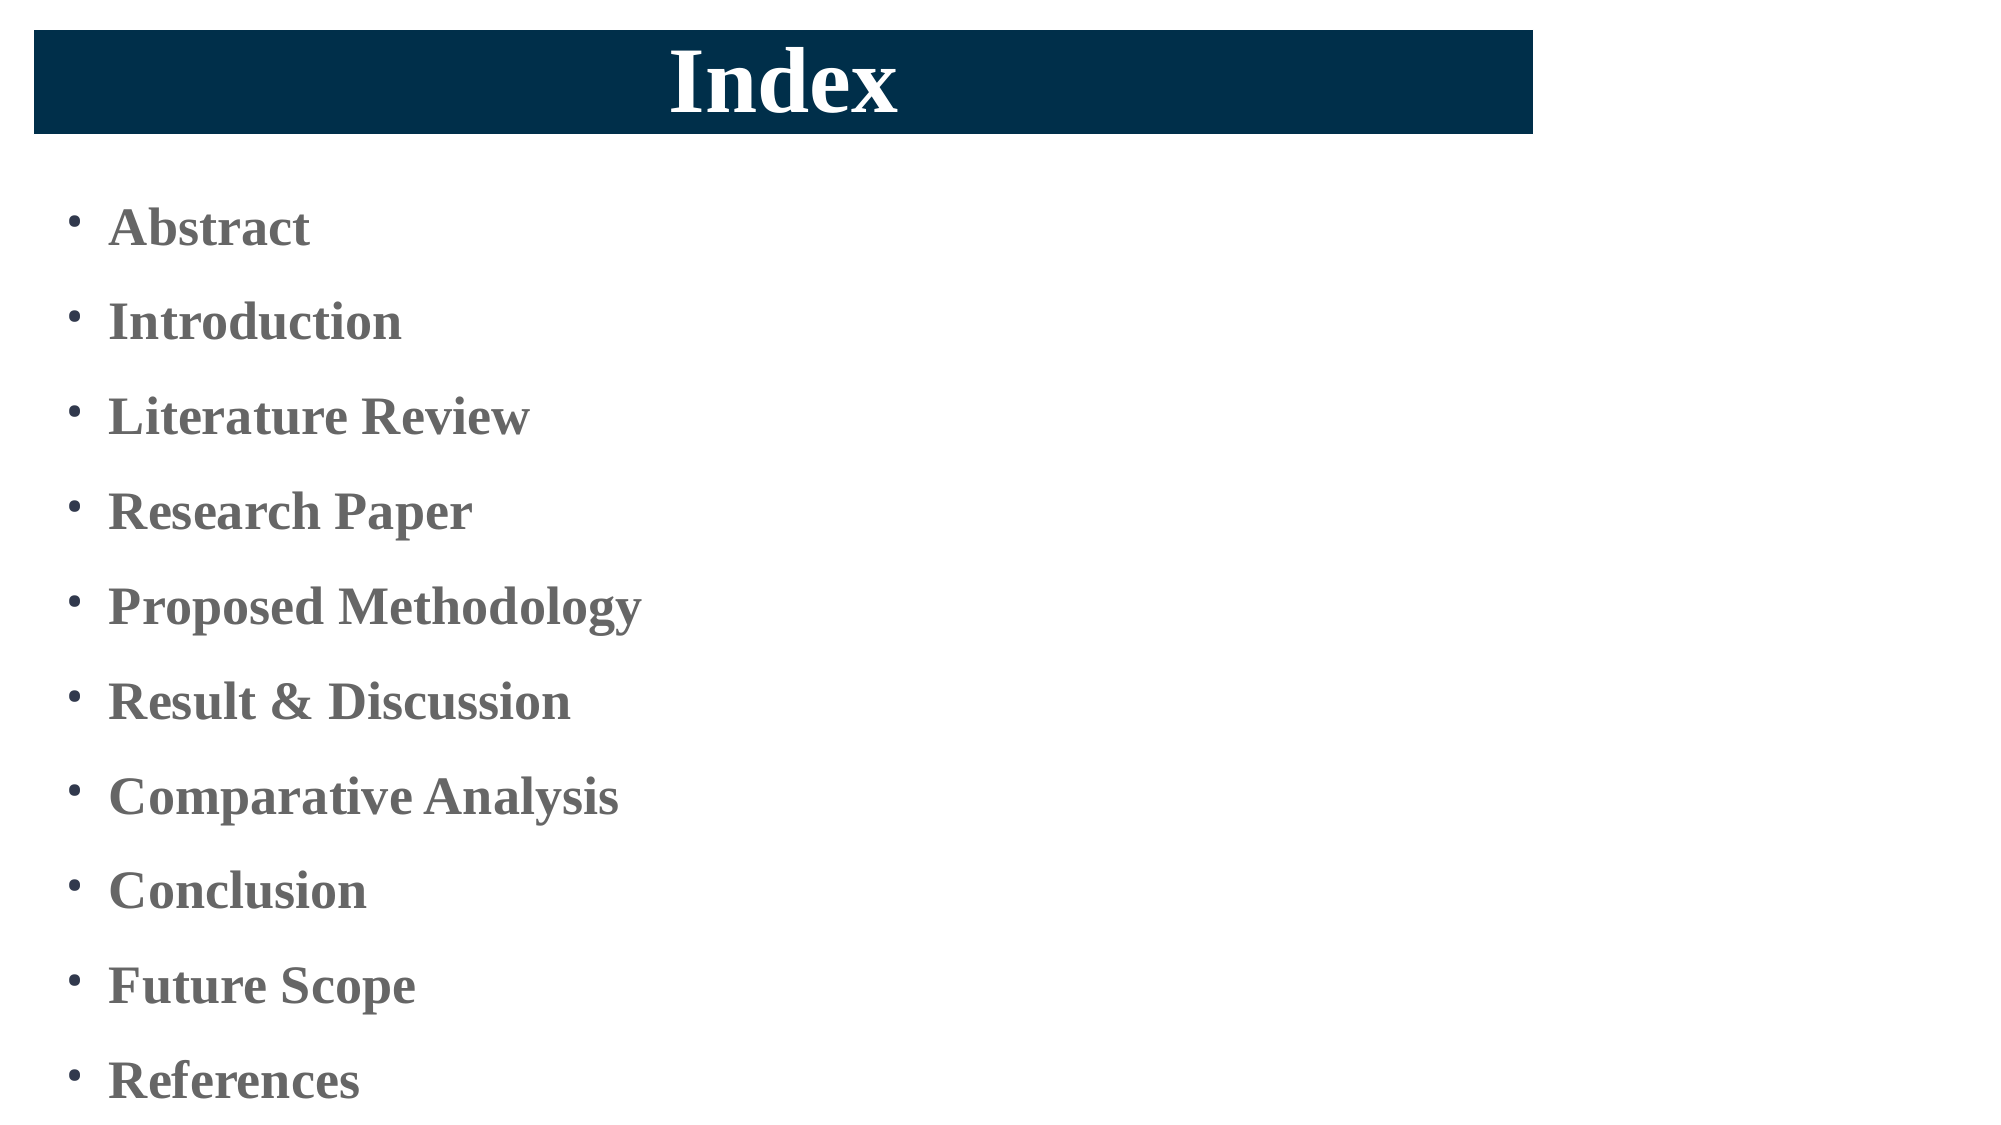

Index
# Abstract
Introduction
Literature Review
Research Paper
Proposed Methodology
Result & Discussion
Comparative Analysis
Conclusion
Future Scope
References